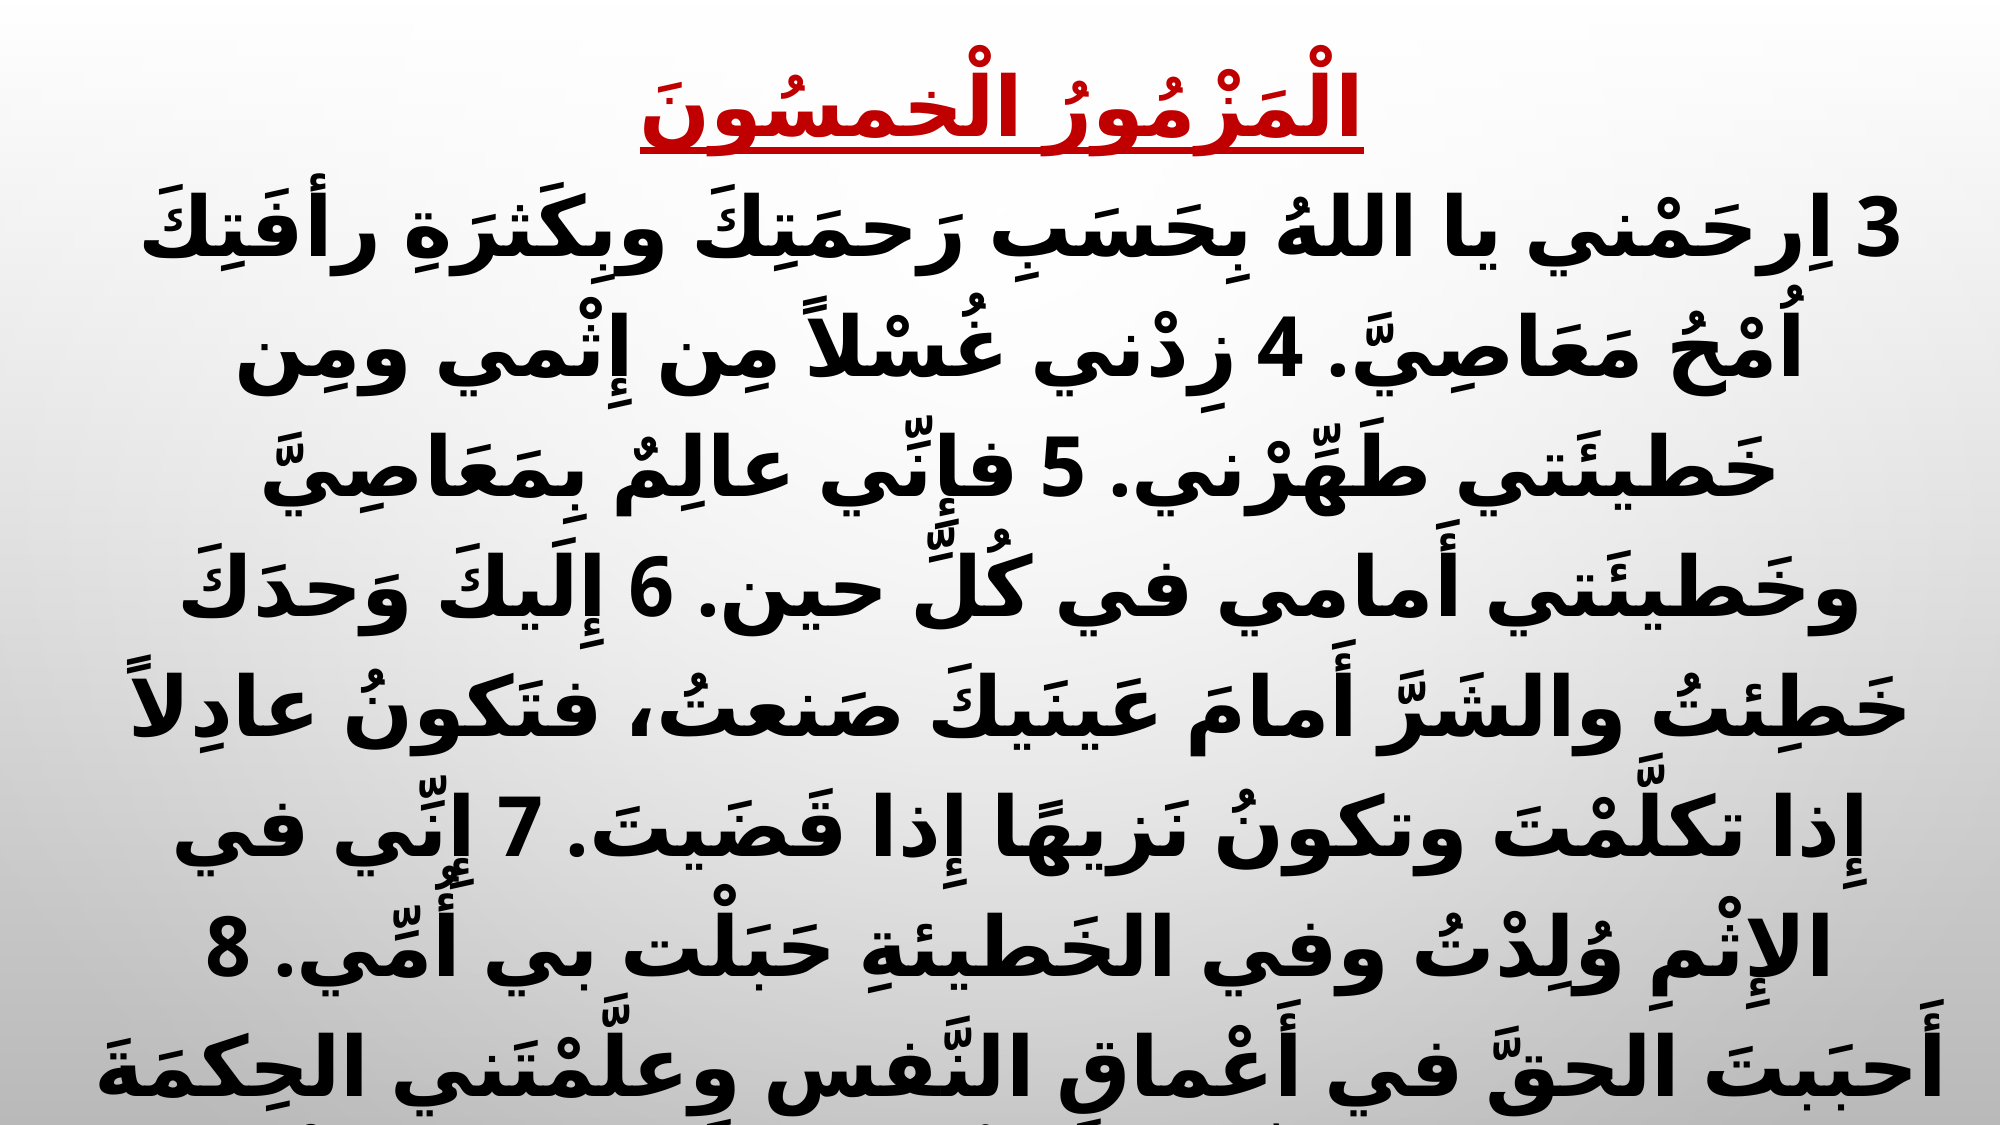

الْمَزْمُورُ الْخمسُونَ
3 اِرحَمْني يا اللهُ بِحَسَبِ رَحمَتِكَ وبِكَثرَةِ رأفَتِكَ اُمْحُ مَعَاصِيَّ. 4 زِدْني غُسْلاً مِن إِثْمي ومِن خَطيئَتي طَهِّرْني. 5 فإِنِّي عالِمٌ بِمَعَاصِيَّ وخَطيئَتي أَمامي في كُلِّ حين. 6 إِلَيكَ وَحدَكَ خَطِئتُ والشَرَّ أَمامَ عَينَيكَ صَنعتُ، فتَكونُ عادِلاً إِذا تكلَّمْتَ وتكونُ نَزيهًا إِذا قَضَيتَ. 7 إِنِّي في الإِثْمِ وُلِدْتُ وفي الخَطيئةِ حَبَلْت بي أُمِّي. 8 أَحبَبتَ الحقَّ في أَعْماقِ النَّفس وعلَّمْتَني الحِكمَةَ في الخِفْيَة. 9 نَقِّني بِالزُّوفا فأَطهُر اغسِلْني فأَفوقَ الثَّلجَ بَياضًا. 10 أَسمعْني سُرورًا وفَرَحًا فتَبتَهِجَ العِظامُ الَّتي حَطَّمتَها.